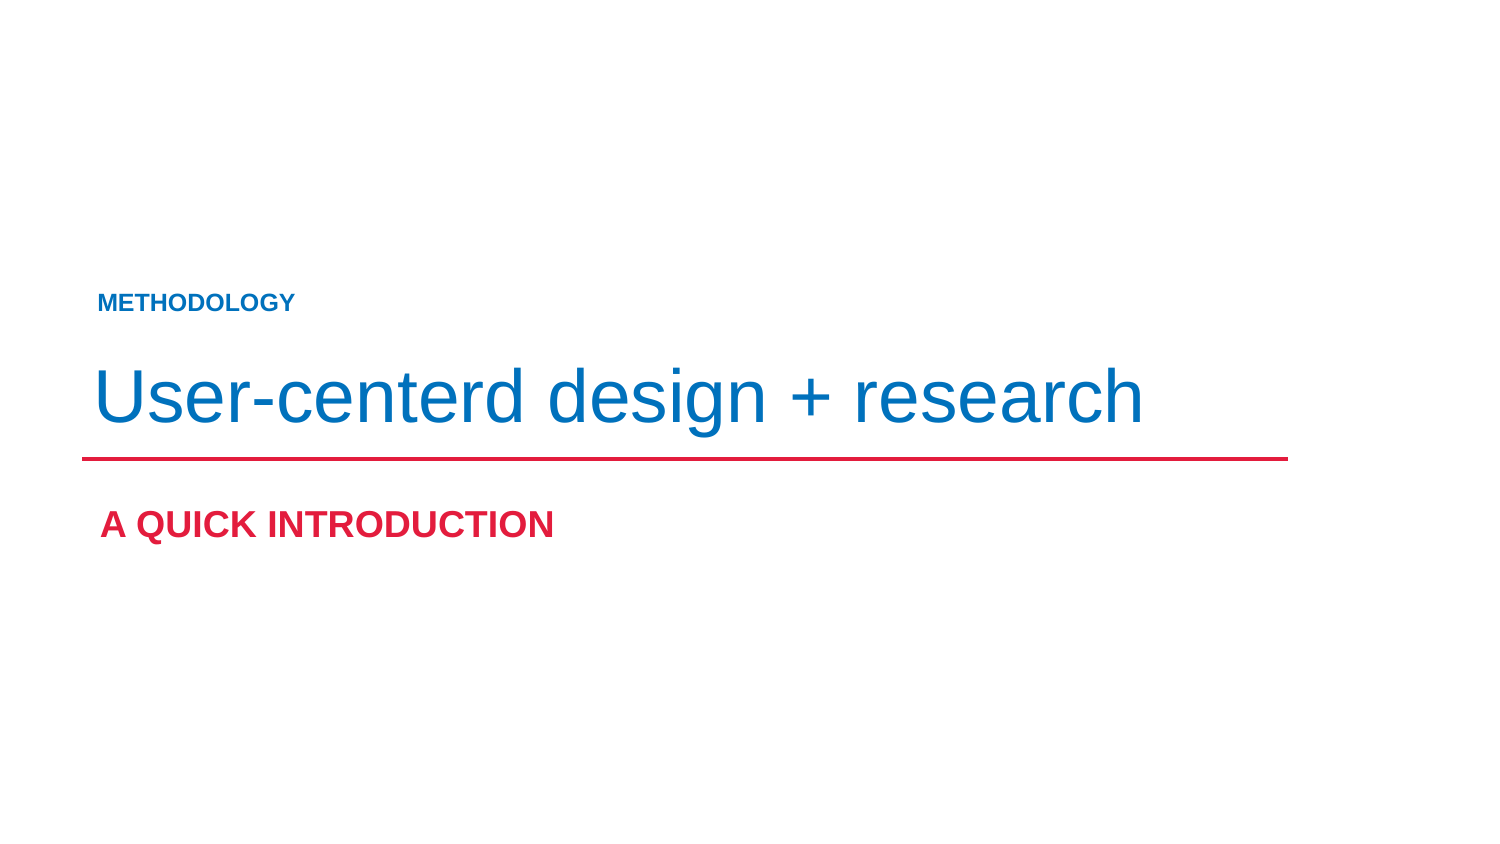

User-centerd design + research
METHODOLOGY

A QUICK INTRODUCTION